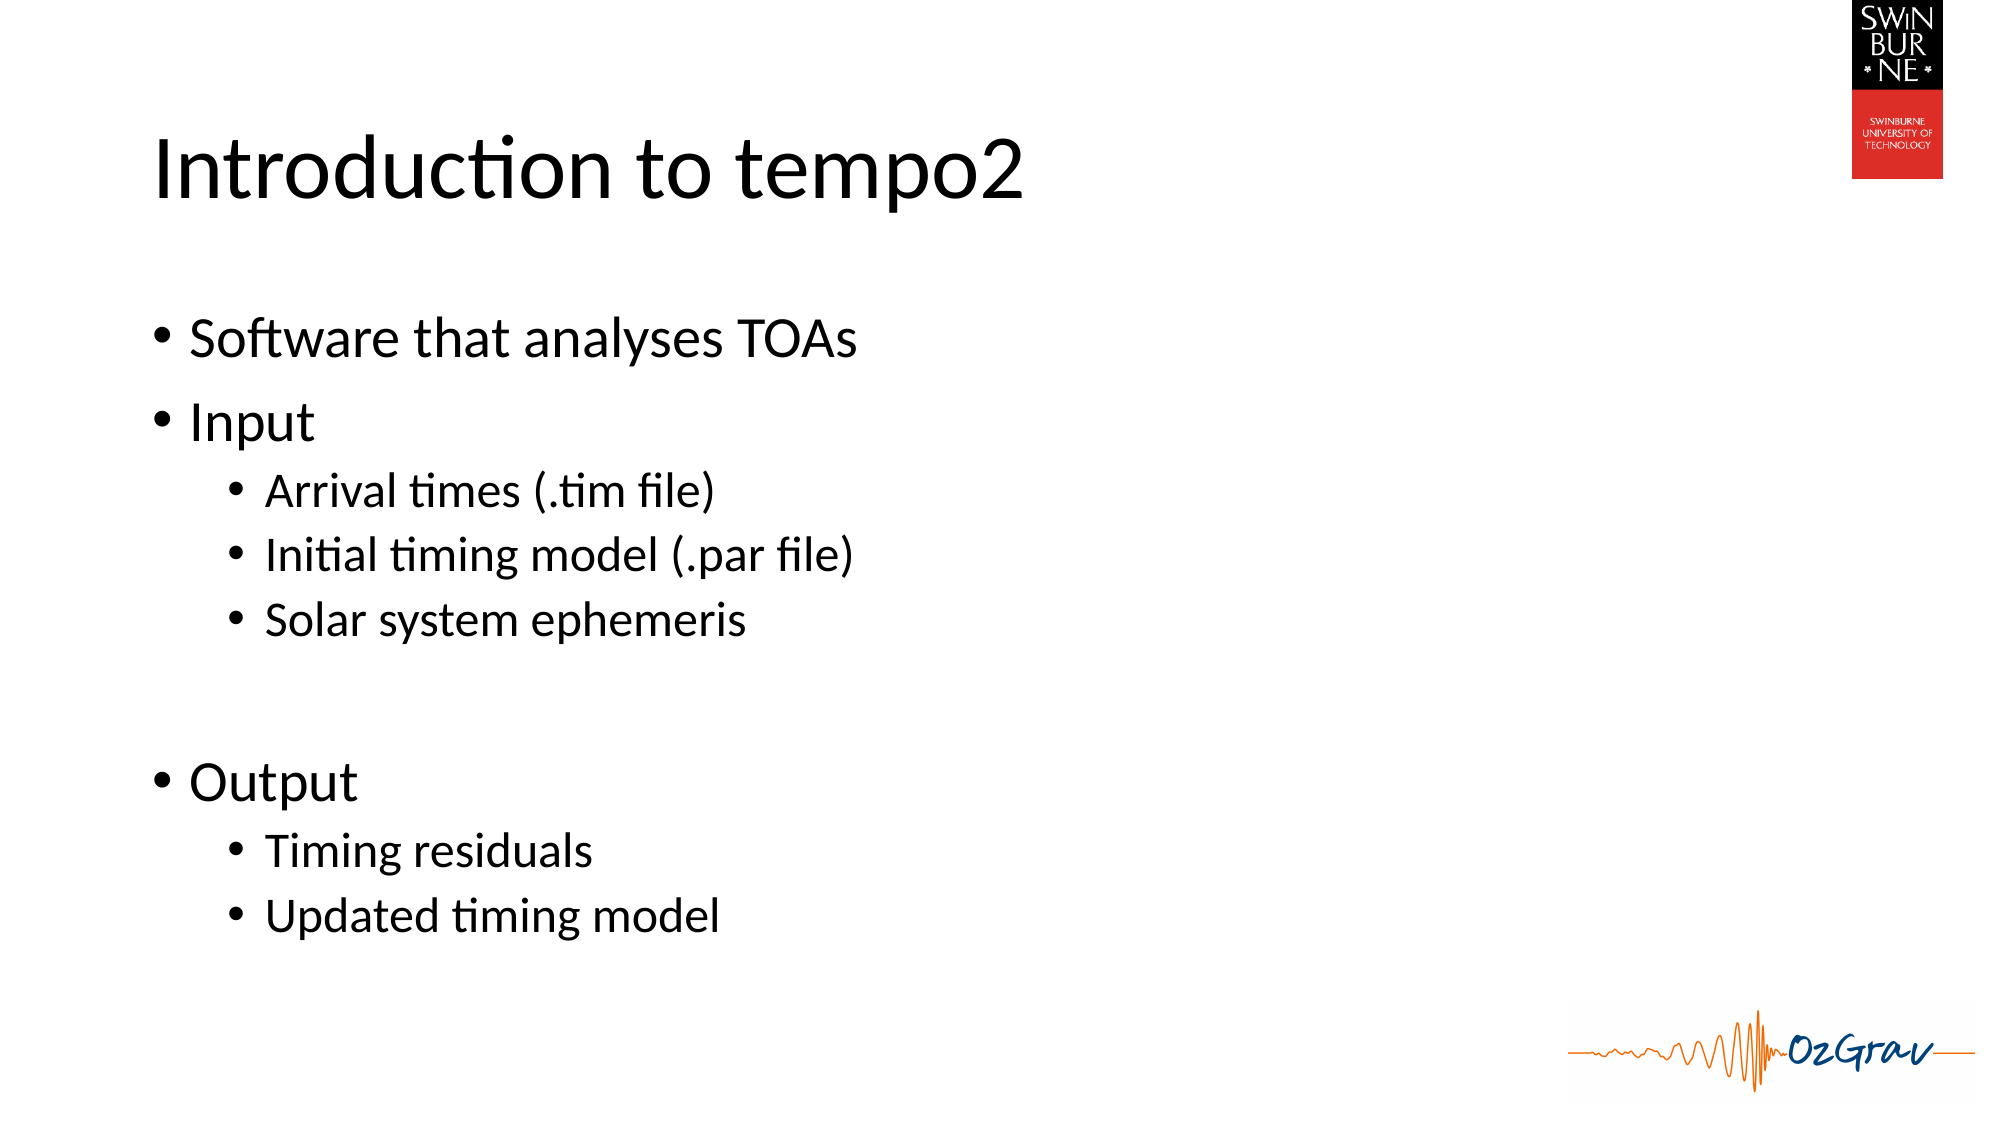

# Introduction to tempo2
Software that analyses TOAs
Input
Arrival times (.tim file)
Initial timing model (.par file)
Solar system ephemeris

Output
Timing residuals
Updated timing model